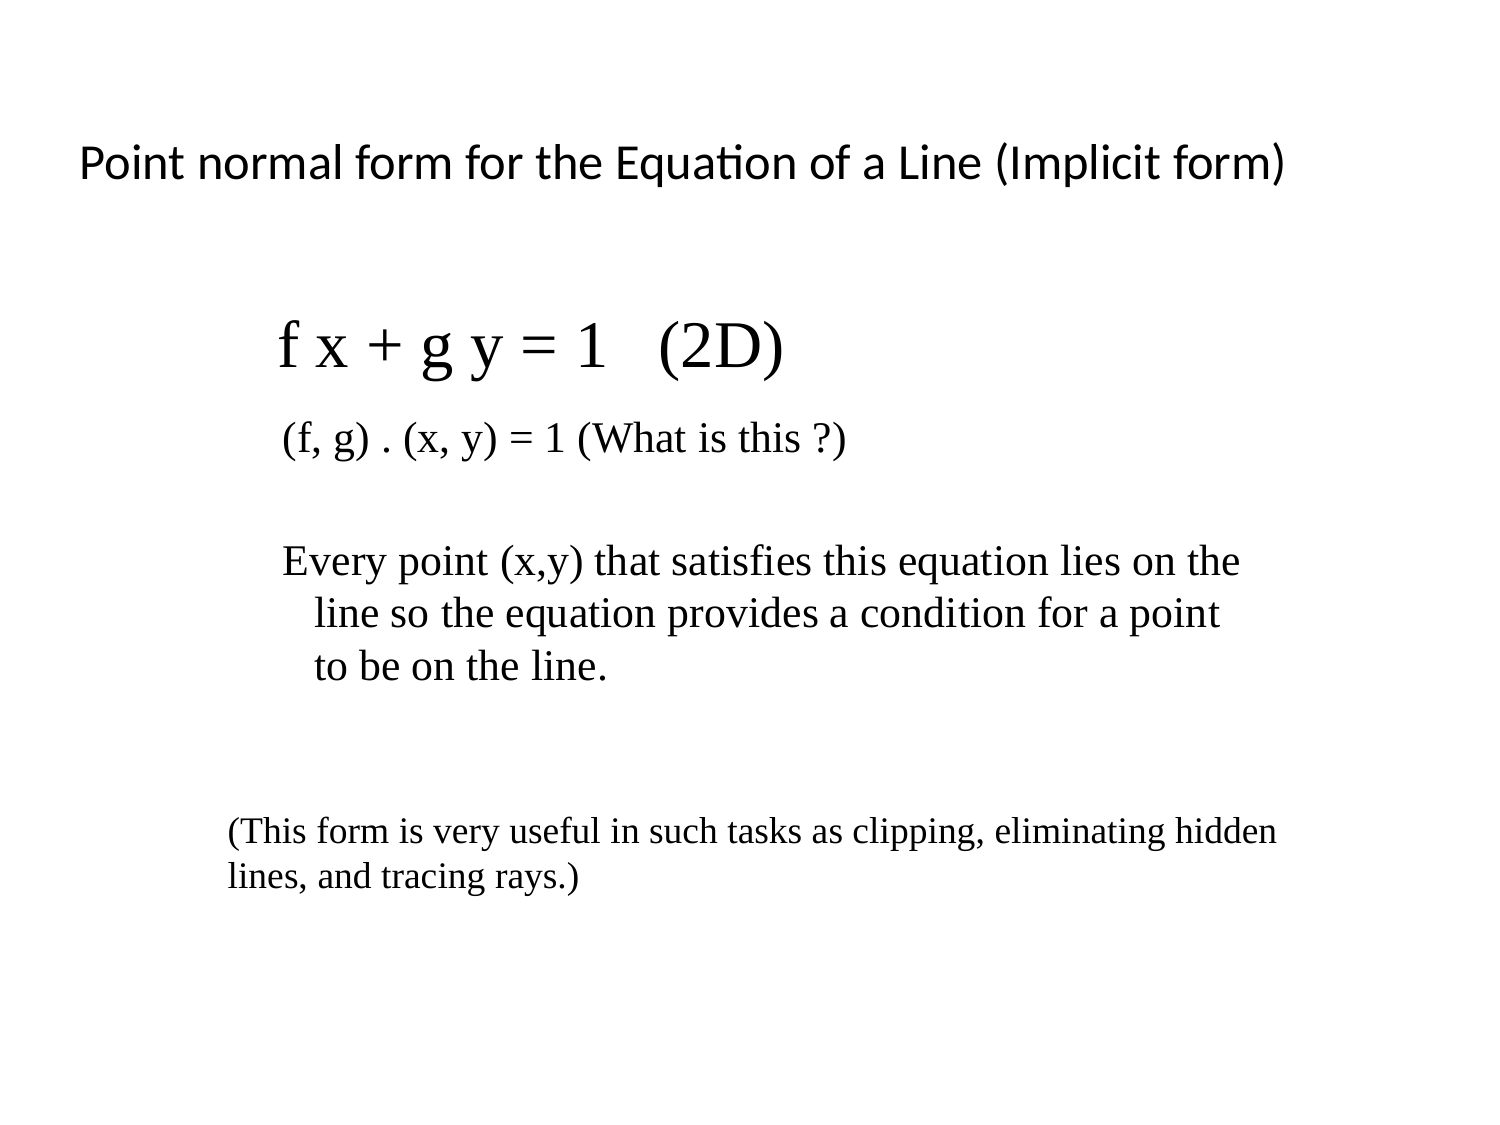

# Point normal form for the Equation of a Line (Implicit form)
f x + g y = 1   (2D)
(f, g) . (x, y) = 1 (What is this ?)

Every point (x,y) that satisfies this equation lies on the line so the equation provides a condition for a point to be on the line.

(This form is very useful in such tasks as clipping, eliminating hidden
lines, and tracing rays.)